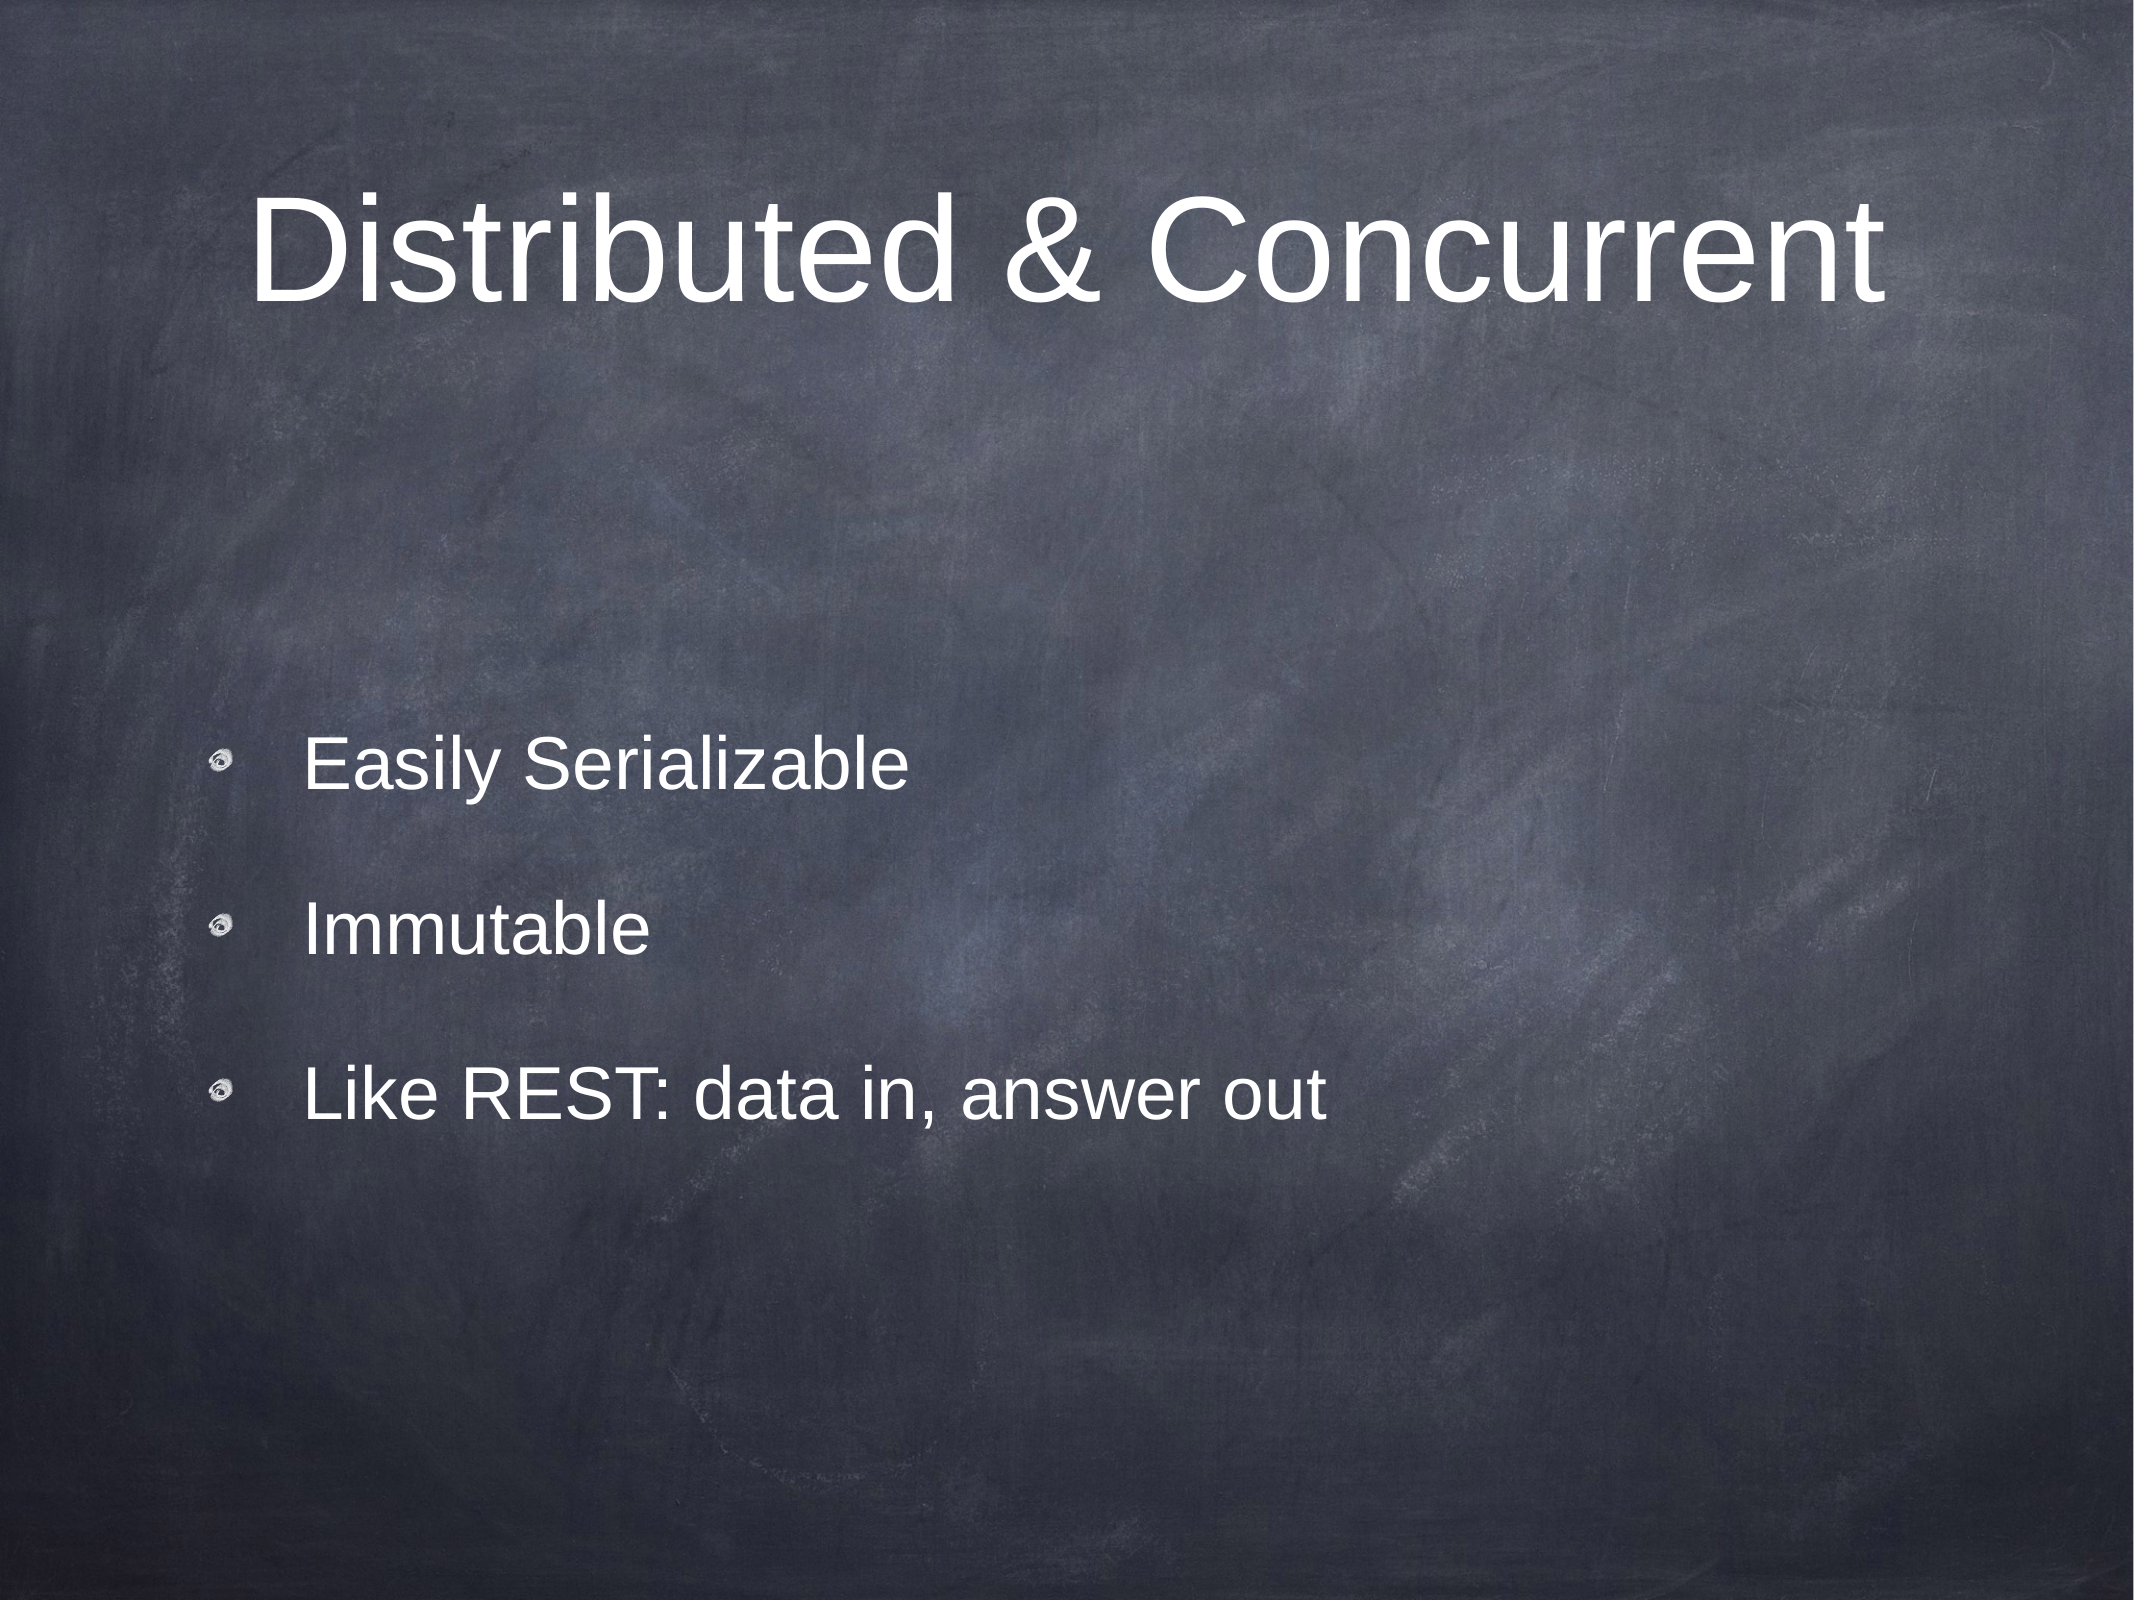

# Distributed & Concurrent
Easily Serializable
Immutable
Like REST: data in, answer out